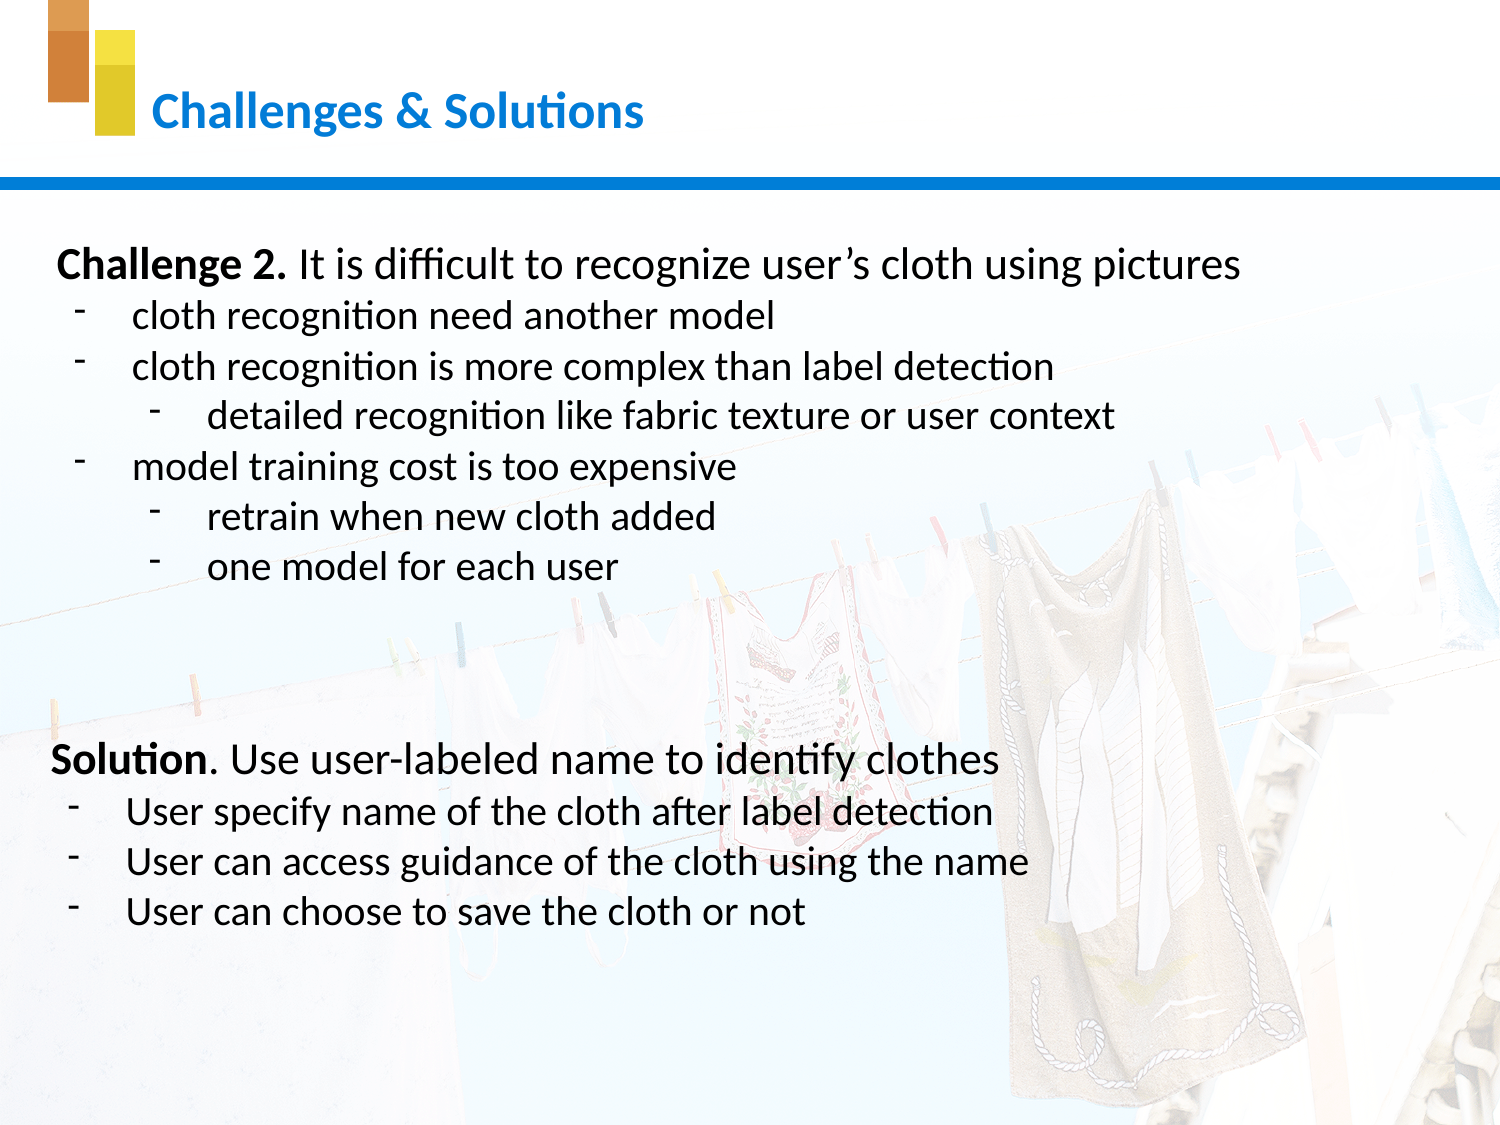

# Challenges & Solutions
Challenge 2. It is difficult to recognize user’s cloth using pictures
cloth recognition need another model
cloth recognition is more complex than label detection
detailed recognition like fabric texture or user context
model training cost is too expensive
retrain when new cloth added
one model for each user
Solution. Use user-labeled name to identify clothes
User specify name of the cloth after label detection
User can access guidance of the cloth using the name
User can choose to save the cloth or not